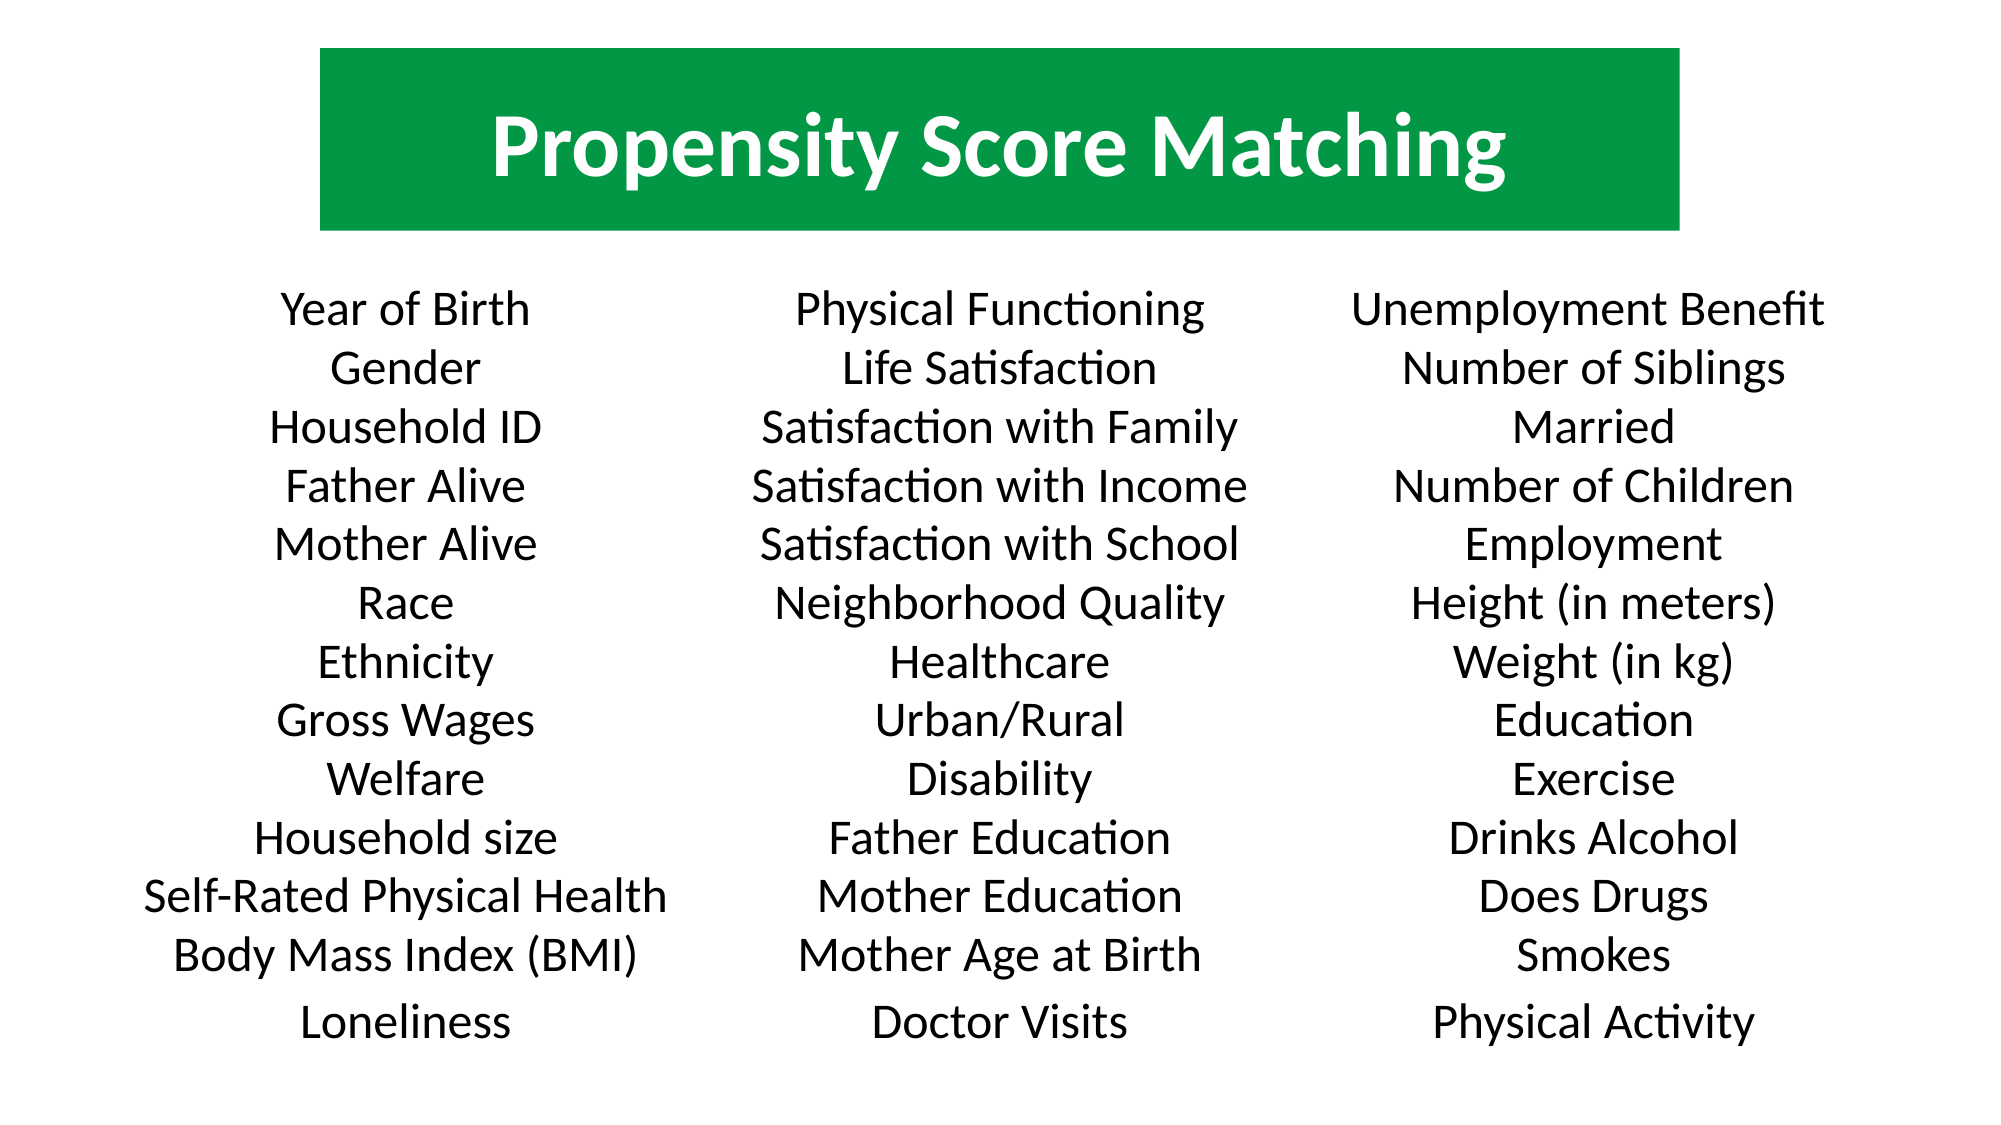

Propensity Score Matching
| Year of Birth | Physical Functioning | Unemployment Benefit |
| --- | --- | --- |
| Gender | Life Satisfaction | Number of Siblings |
| Household ID | Satisfaction with Family | Married |
| Father Alive | Satisfaction with Income | Number of Children |
| Mother Alive | Satisfaction with School | Employment |
| Race | Neighborhood Quality | Height (in meters) |
| Ethnicity | Healthcare | Weight (in kg) |
| Gross Wages | Urban/Rural | Education |
| Welfare | Disability | Exercise |
| Household size | Father Education | Drinks Alcohol |
| Self-Rated Physical Health | Mother Education | Does Drugs |
| Body Mass Index (BMI) | Mother Age at Birth | Smokes |
| Loneliness | Doctor Visits | Physical Activity |